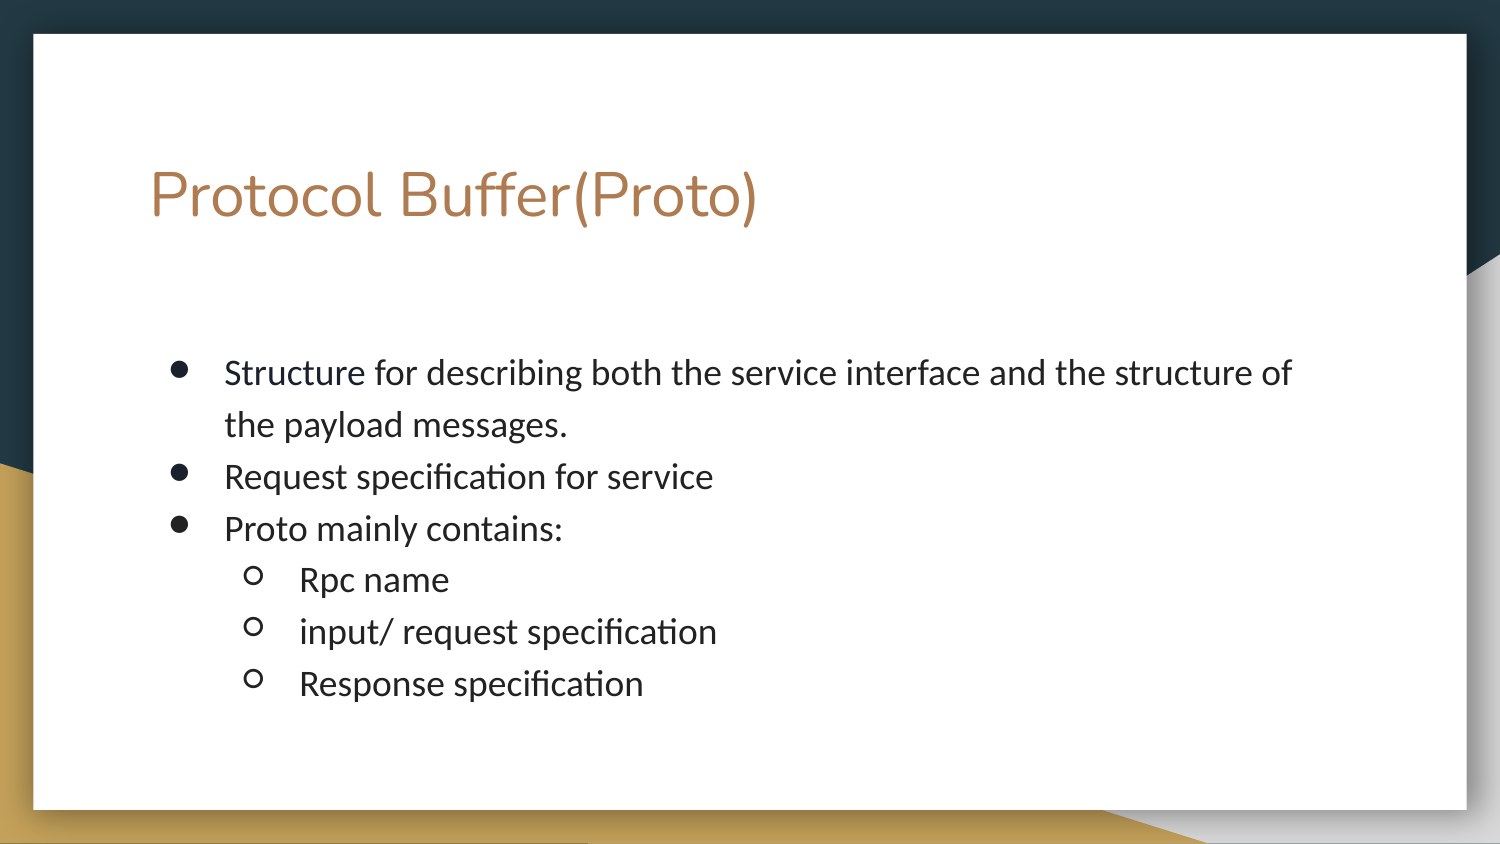

# Protocol Buffer(Proto)
01

Lorem ipsum dolor sit amet, consectetur adipiscing elit. Curabitur eleifend a diam quis suscipit. Class aptent taciti sociosqu ad litora et nec torquent per conubia nostra.
Structure for describing both the service interface and the structure of the payload messages.
Request specification for service
Proto mainly contains:
Rpc name
input/ request specification
Response specification

02

Amet, consectetur adipiscing elit. Curabitur eleifend a diam quis suscipit. Class aptent taciti sociosqu ad litora torquent per conubia nostra.
03
Consectetur adipiscing elit. Curabitur eleifend lorem a diam quis suscipit. Class aptent taciti sociosqu ad litora torquent ipsum per conubia nostra.